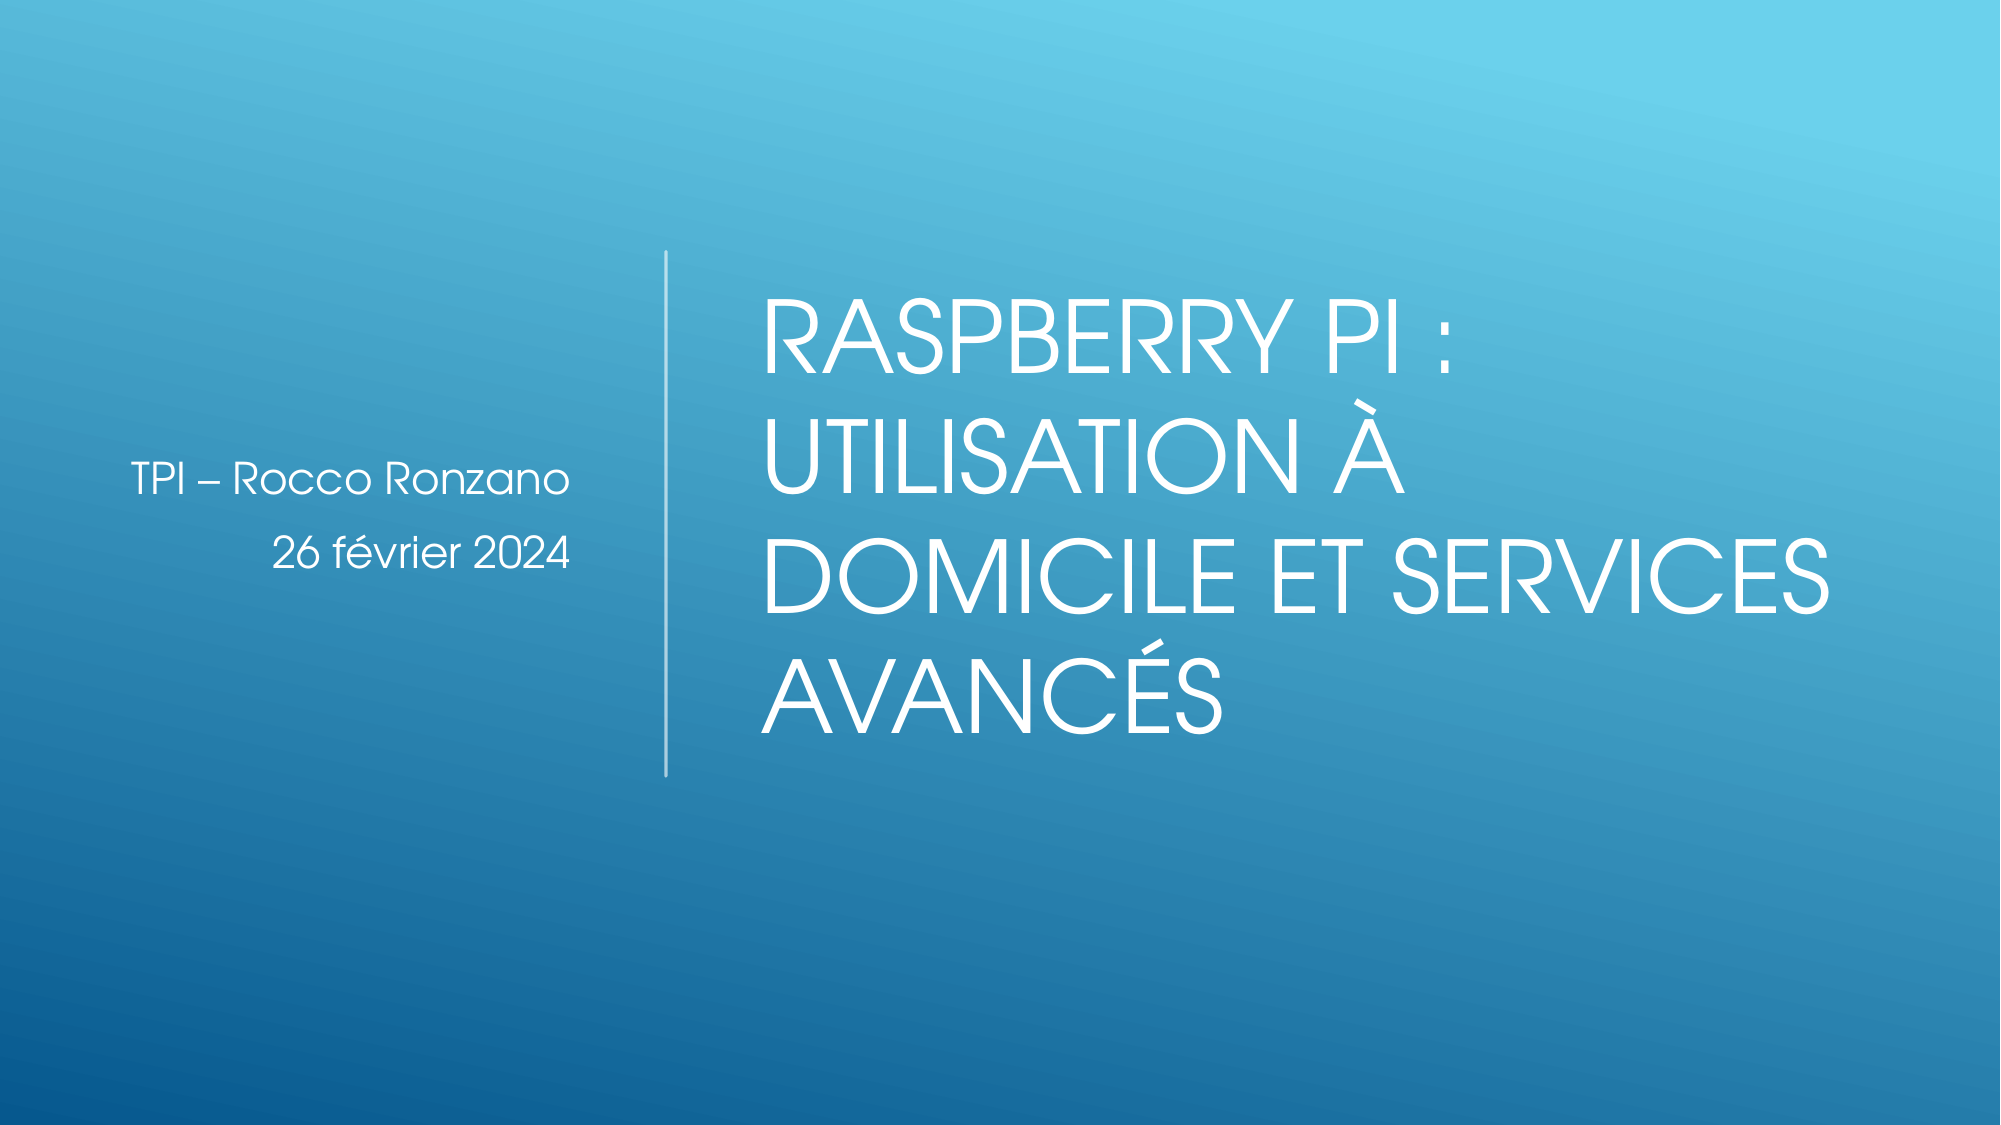

# Raspberry Pi : Utilisation à domicile et services avancés
TPI – Rocco Ronzano
26 février 2024